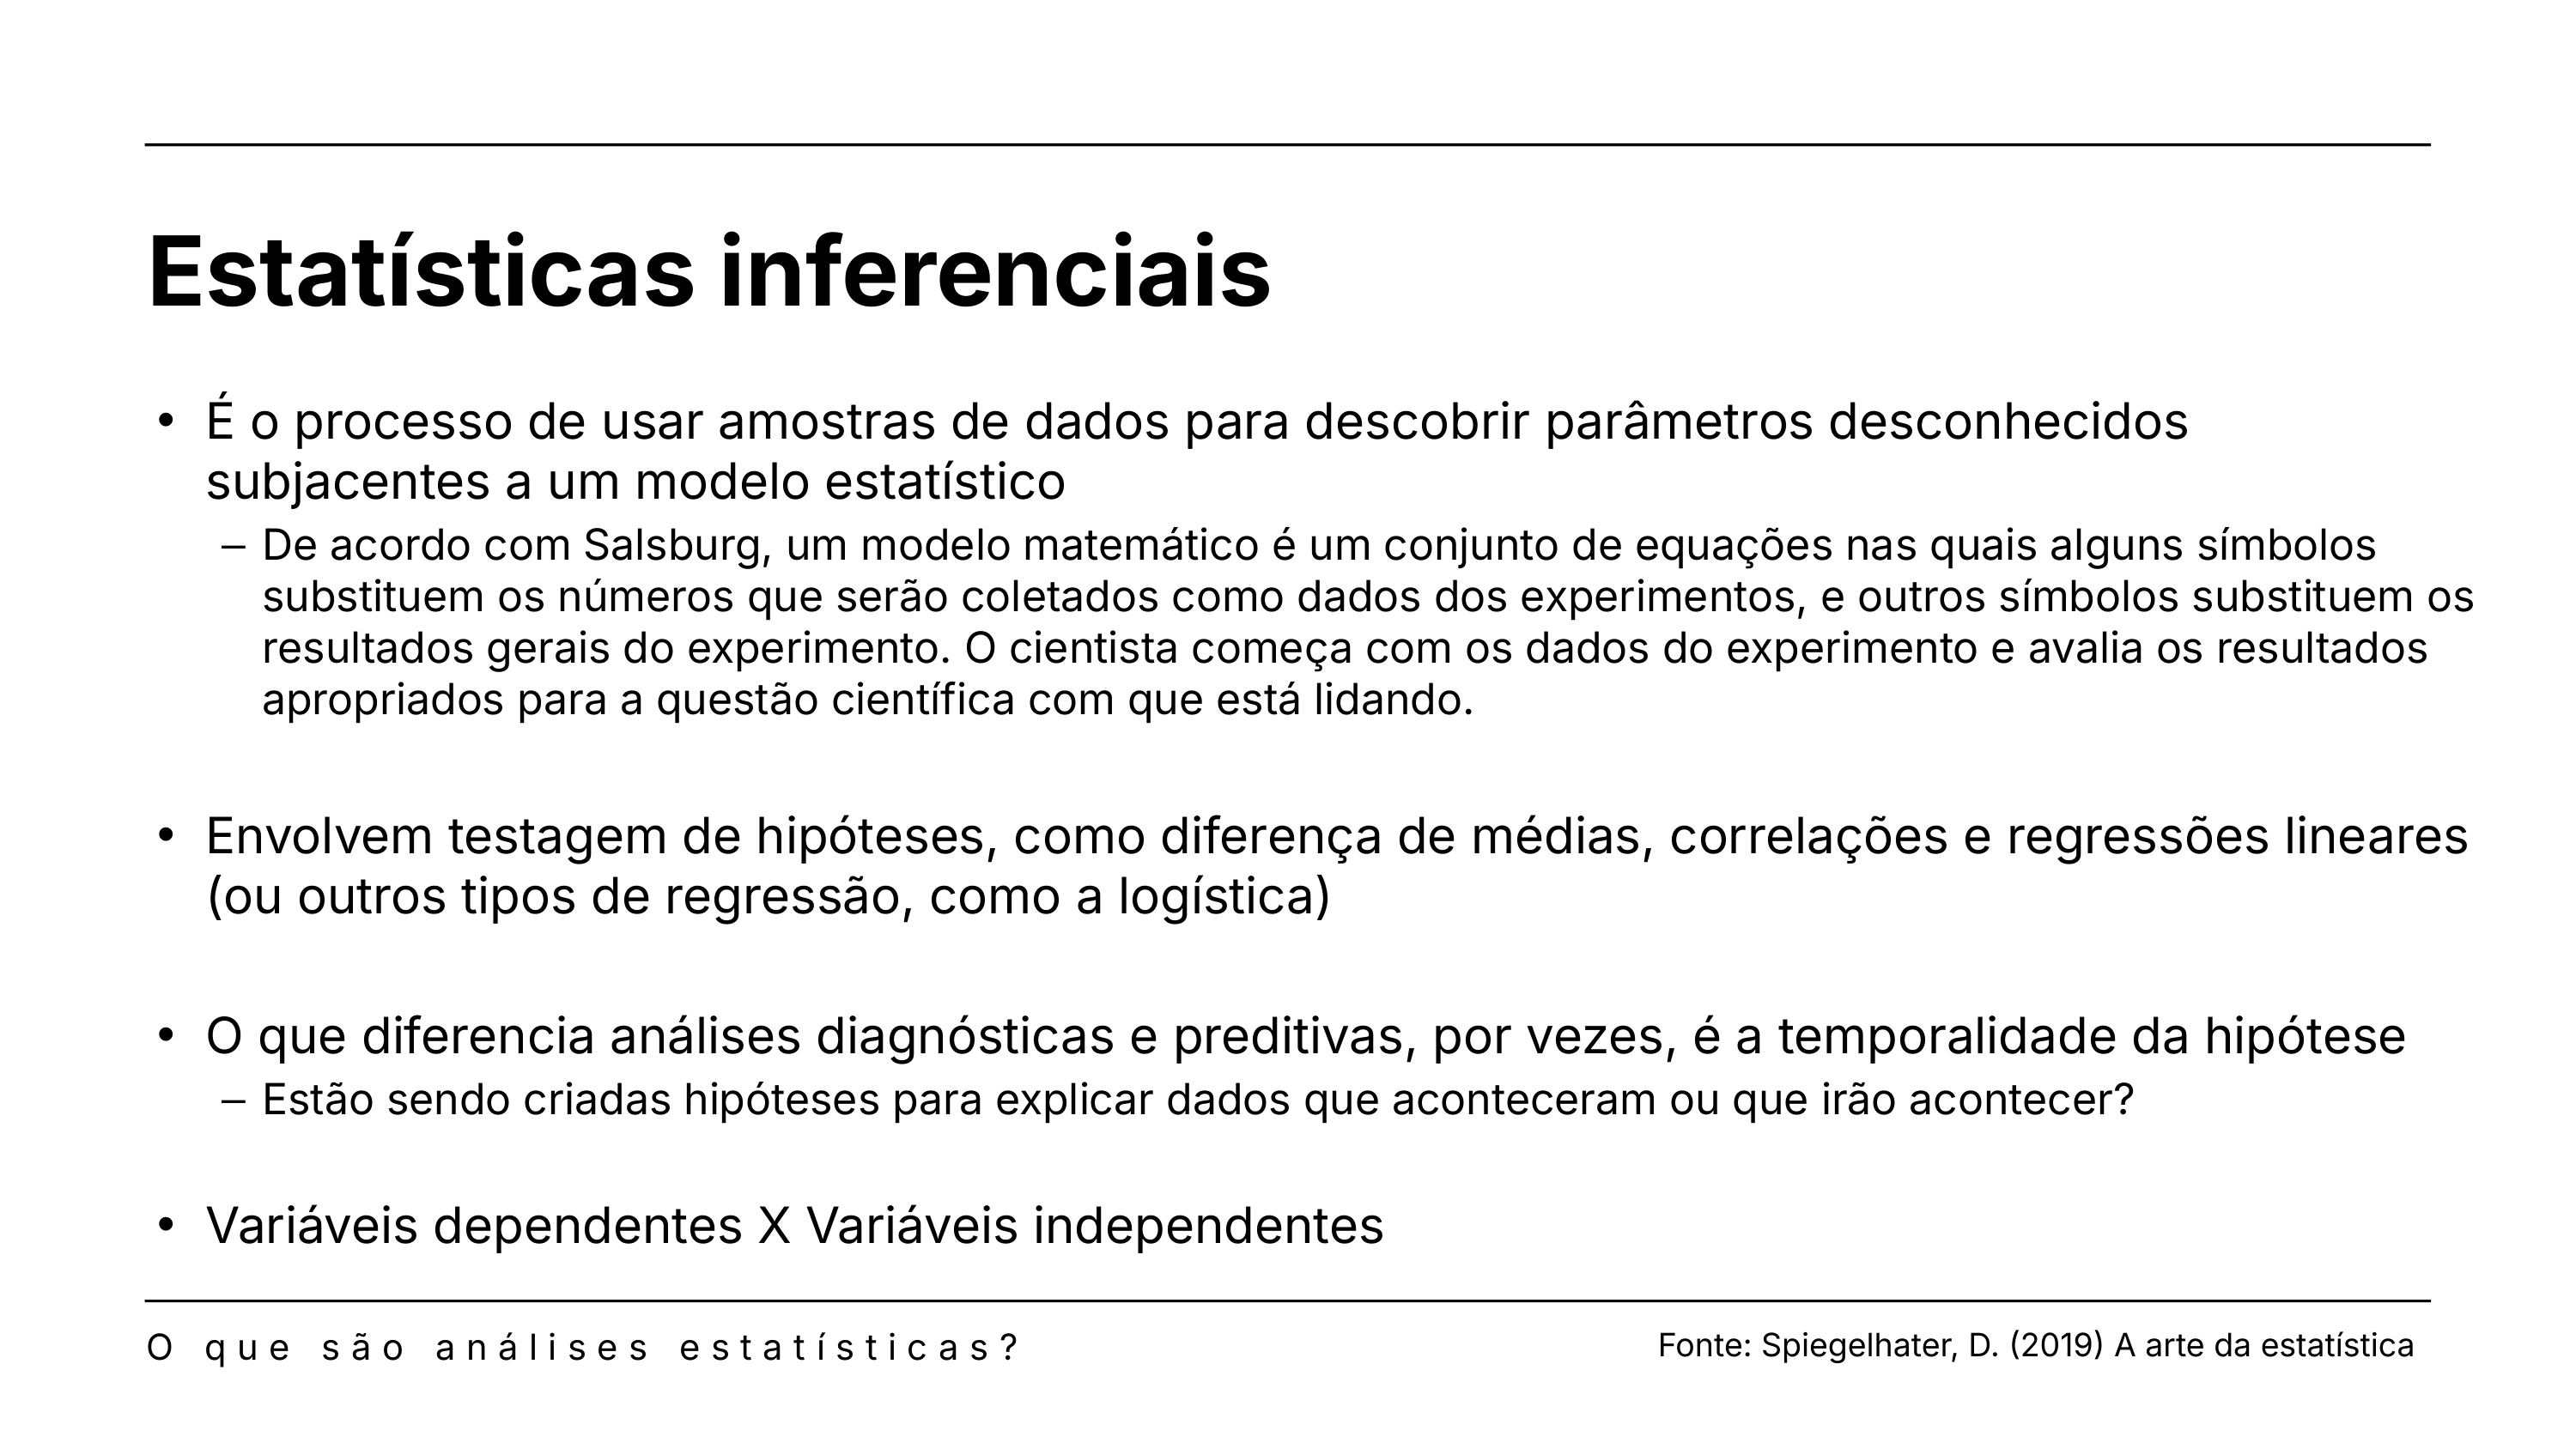

Estatísticas inferenciais
É o processo de usar amostras de dados para descobrir parâmetros desconhecidos subjacentes a um modelo estatístico
De acordo com Salsburg, um modelo matemático é um conjunto de equações nas quais alguns símbolos substituem os números que serão coletados como dados dos experimentos, e outros símbolos substituem os resultados gerais do experimento. O cientista começa com os dados do experimento e avalia os resultados apropriados para a questão científica com que está lidando.

Envolvem testagem de hipóteses, como diferença de médias, correlações e regressões lineares (ou outros tipos de regressão, como a logística)

O que diferencia análises diagnósticas e preditivas, por vezes, é a temporalidade da hipótese
Estão sendo criadas hipóteses para explicar dados que aconteceram ou que irão acontecer?

Variáveis dependentes X Variáveis independentes

O que são análises estatísticas?
Fonte: Spiegelhater, D. (2019) A arte da estatística